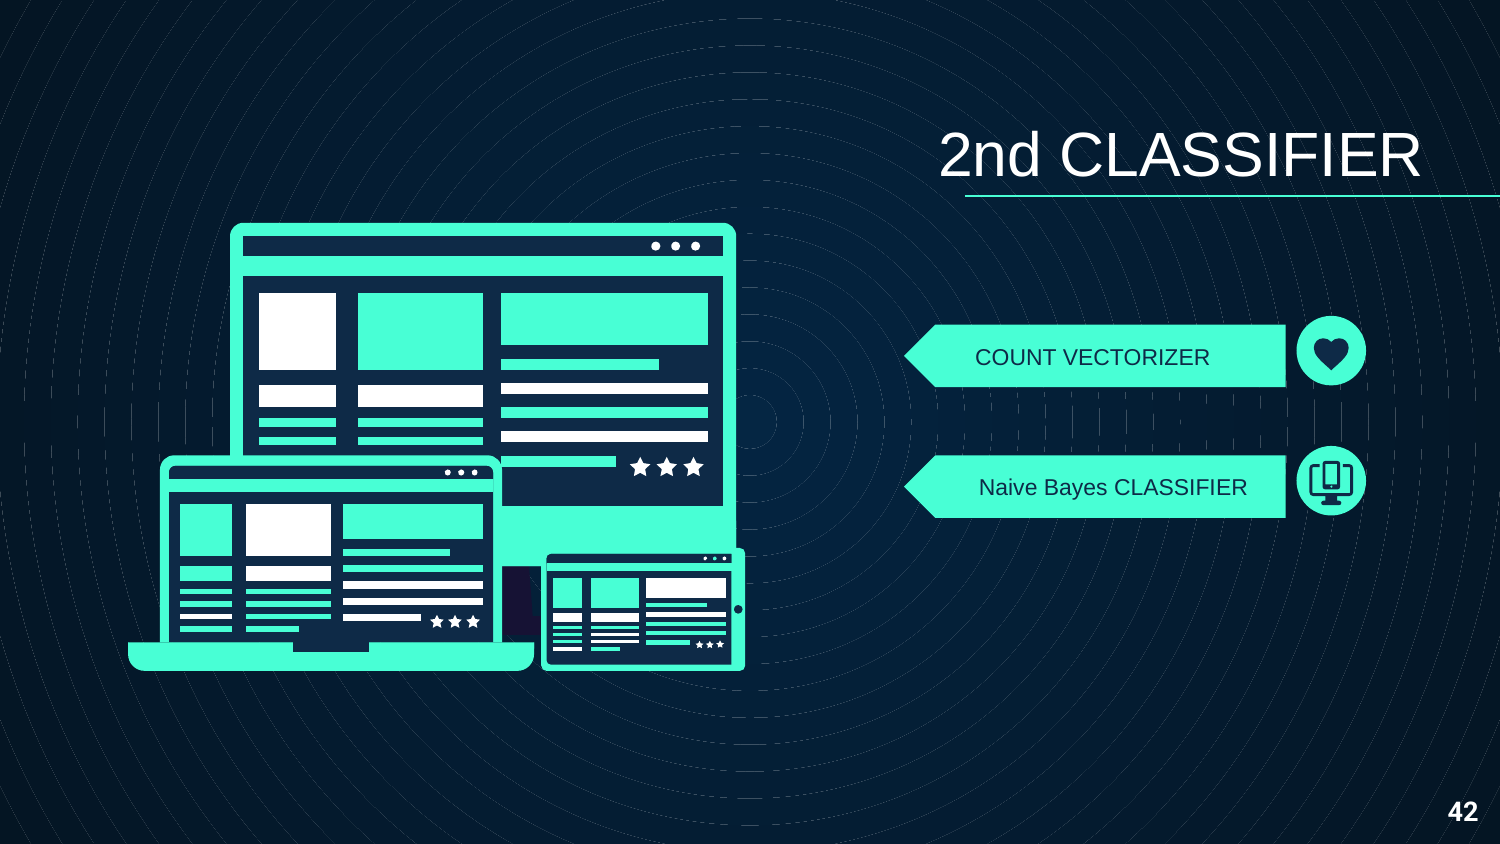

2nd CLASSIFIER

# COUNT VECTORIZER

Naive Bayes CLASSIFIER

42